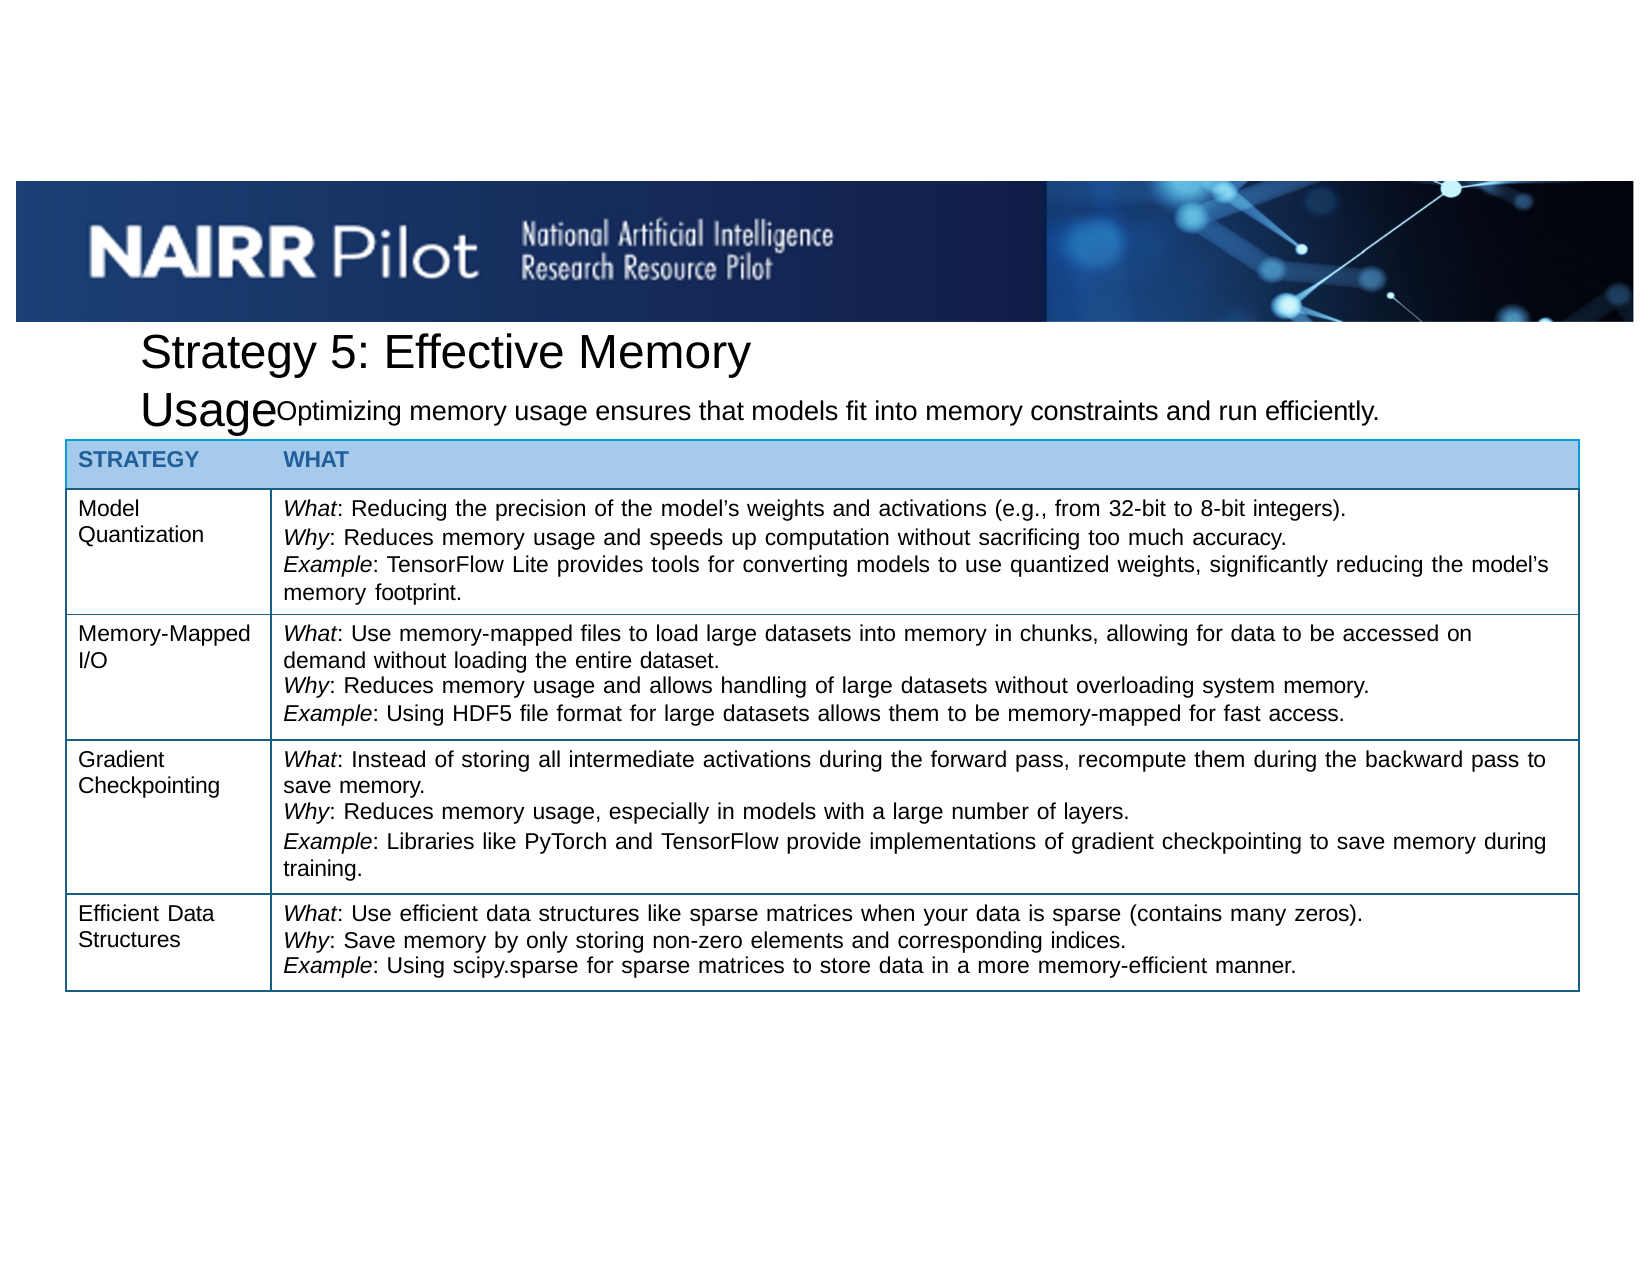

# Strategy 5: Effective Memory Usage
Optimizing memory usage ensures that models fit into memory constraints and run efficiently.
| STRATEGY | WHAT |
| --- | --- |
| Model Quantization | What: Reducing the precision of the model’s weights and activations (e.g., from 32-bit to 8-bit integers). Why: Reduces memory usage and speeds up computation without sacrificing too much accuracy. Example: TensorFlow Lite provides tools for converting models to use quantized weights, significantly reducing the model’s memory footprint. |
| Memory-Mapped I/O | What: Use memory-mapped files to load large datasets into memory in chunks, allowing for data to be accessed on demand without loading the entire dataset. Why: Reduces memory usage and allows handling of large datasets without overloading system memory. Example: Using HDF5 file format for large datasets allows them to be memory-mapped for fast access. |
| Gradient Checkpointing | What: Instead of storing all intermediate activations during the forward pass, recompute them during the backward pass to save memory. Why: Reduces memory usage, especially in models with a large number of layers. Example: Libraries like PyTorch and TensorFlow provide implementations of gradient checkpointing to save memory during training. |
| Efficient Data Structures | What: Use efficient data structures like sparse matrices when your data is sparse (contains many zeros). Why: Save memory by only storing non-zero elements and corresponding indices. Example: Using scipy.sparse for sparse matrices to store data in a more memory-efficient manner. |